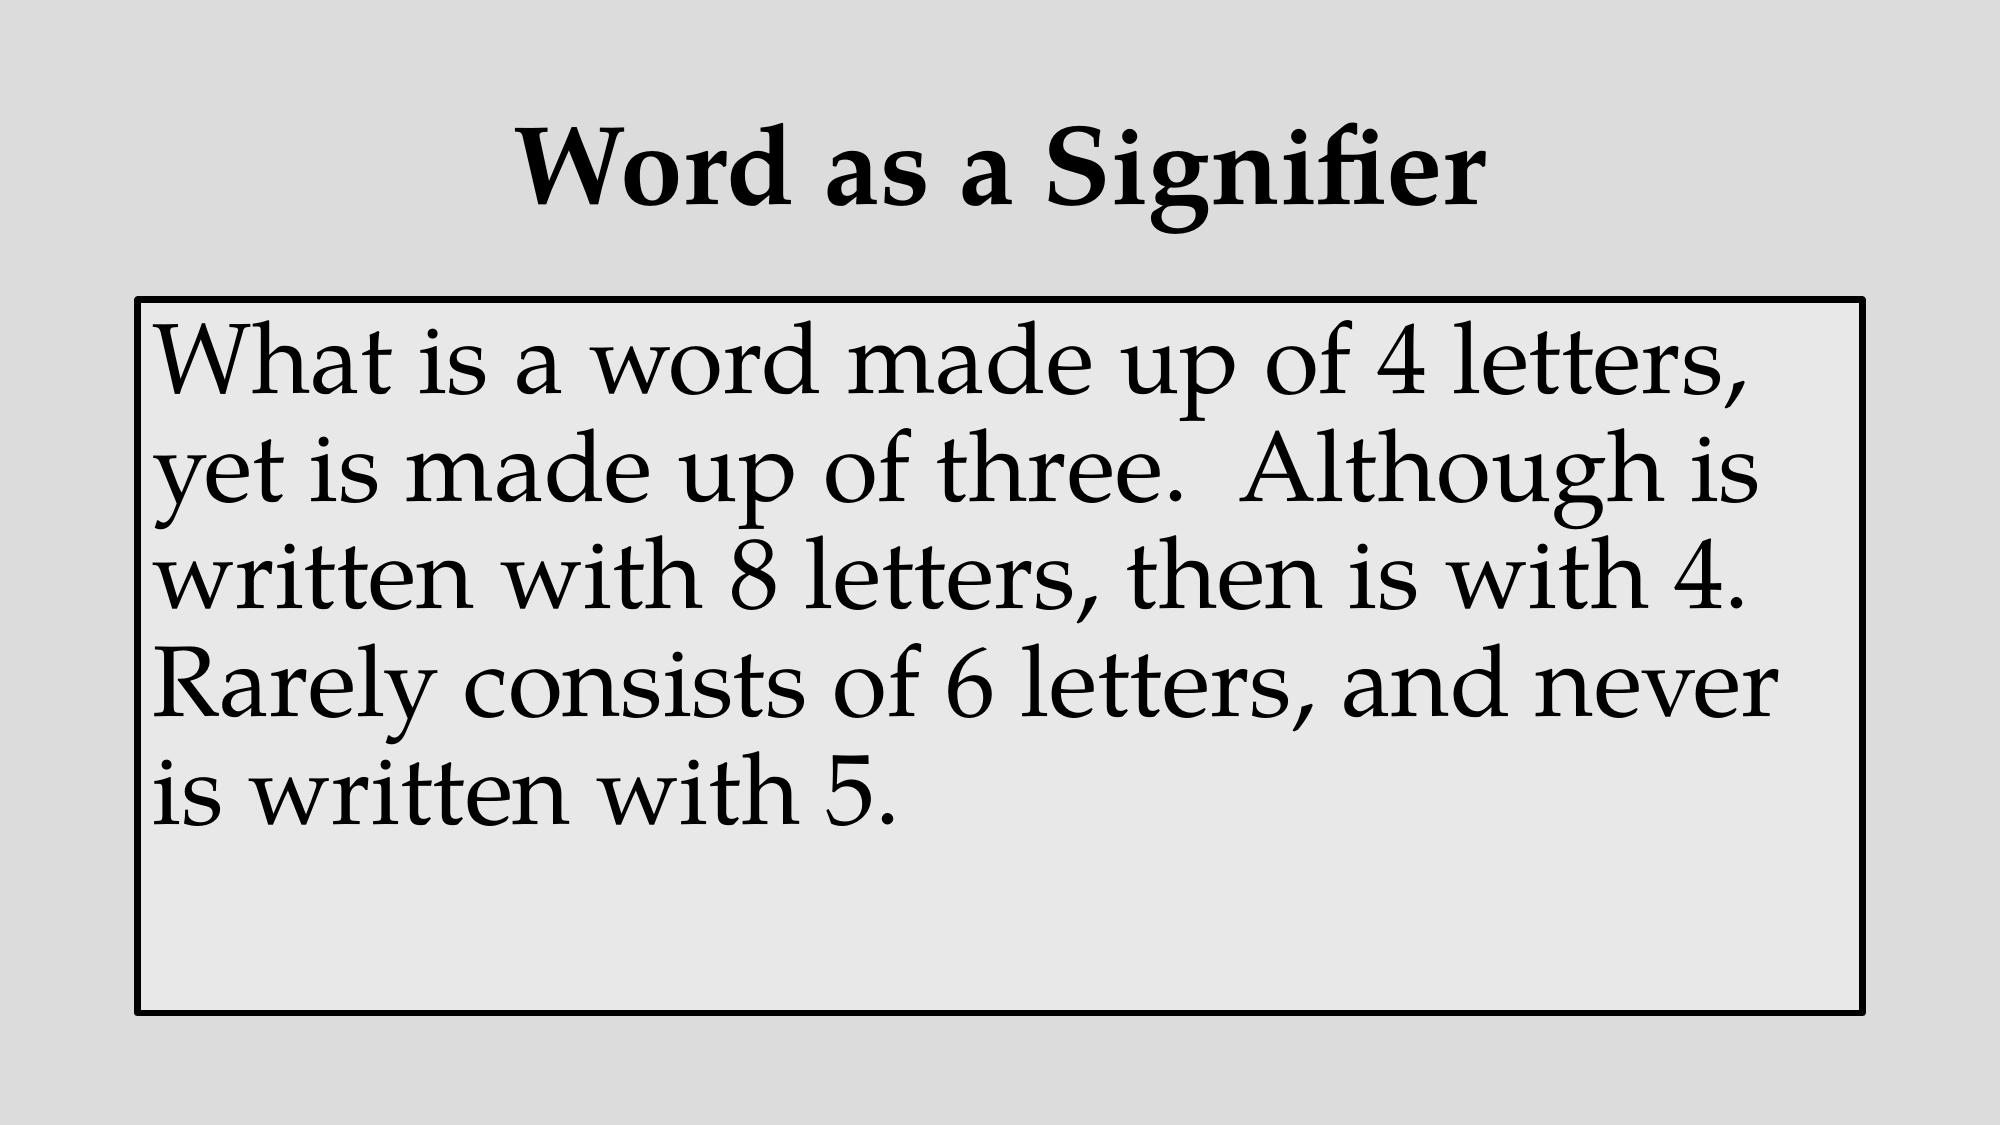

# Word as a Signifier
What is a word made up of 4 letters, yet is made up of three.  Although is written with 8 letters, then is with 4.  Rarely consists of 6 letters, and never is written with 5.